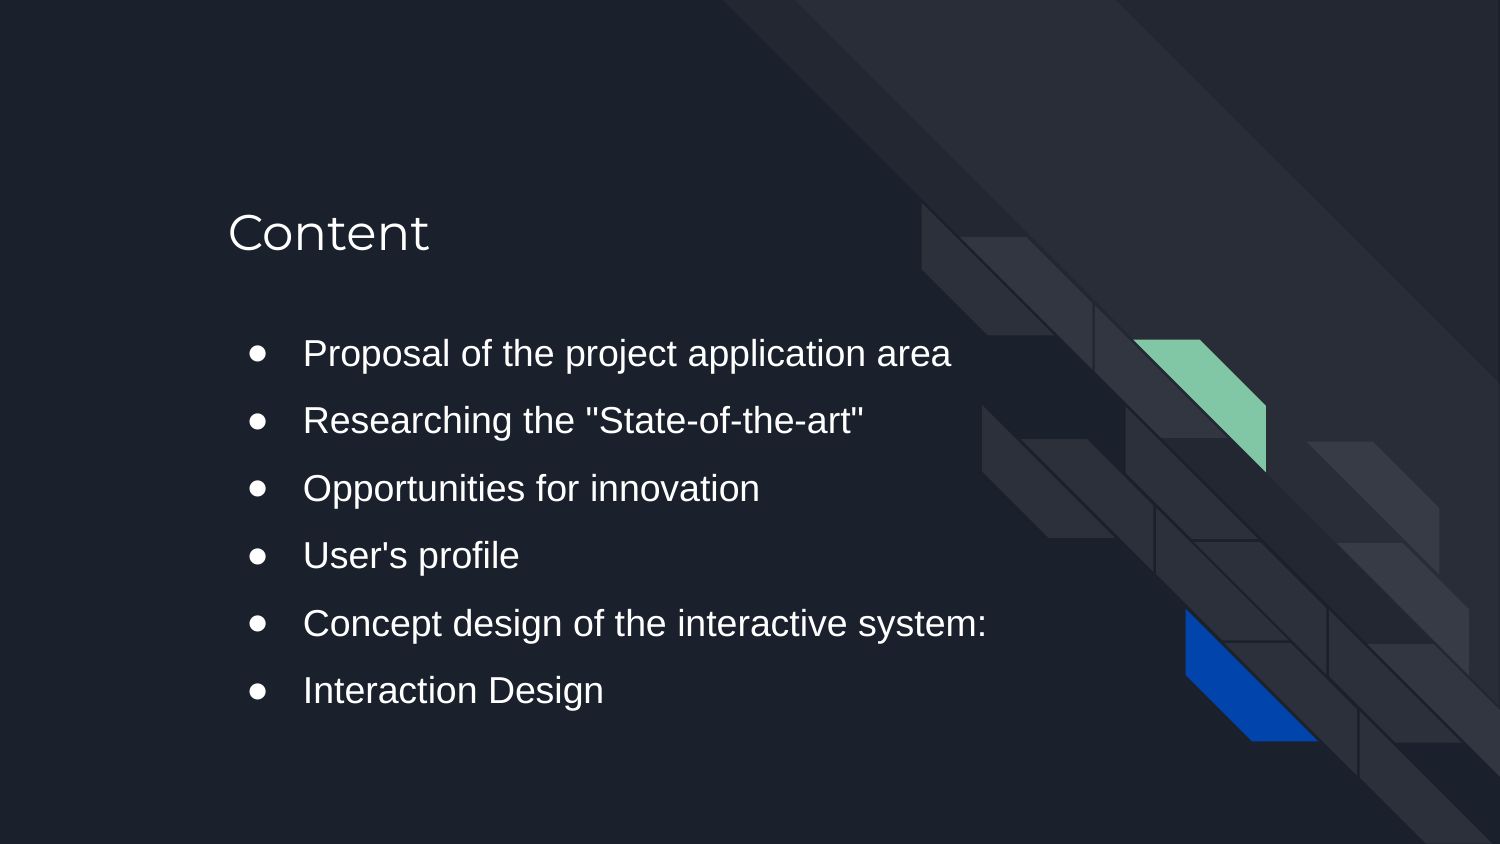

# Content
Proposal of the project application area
Researching the "State-of-the-art"
Opportunities for innovation
User's profile
Concept design of the interactive system:
Interaction Design